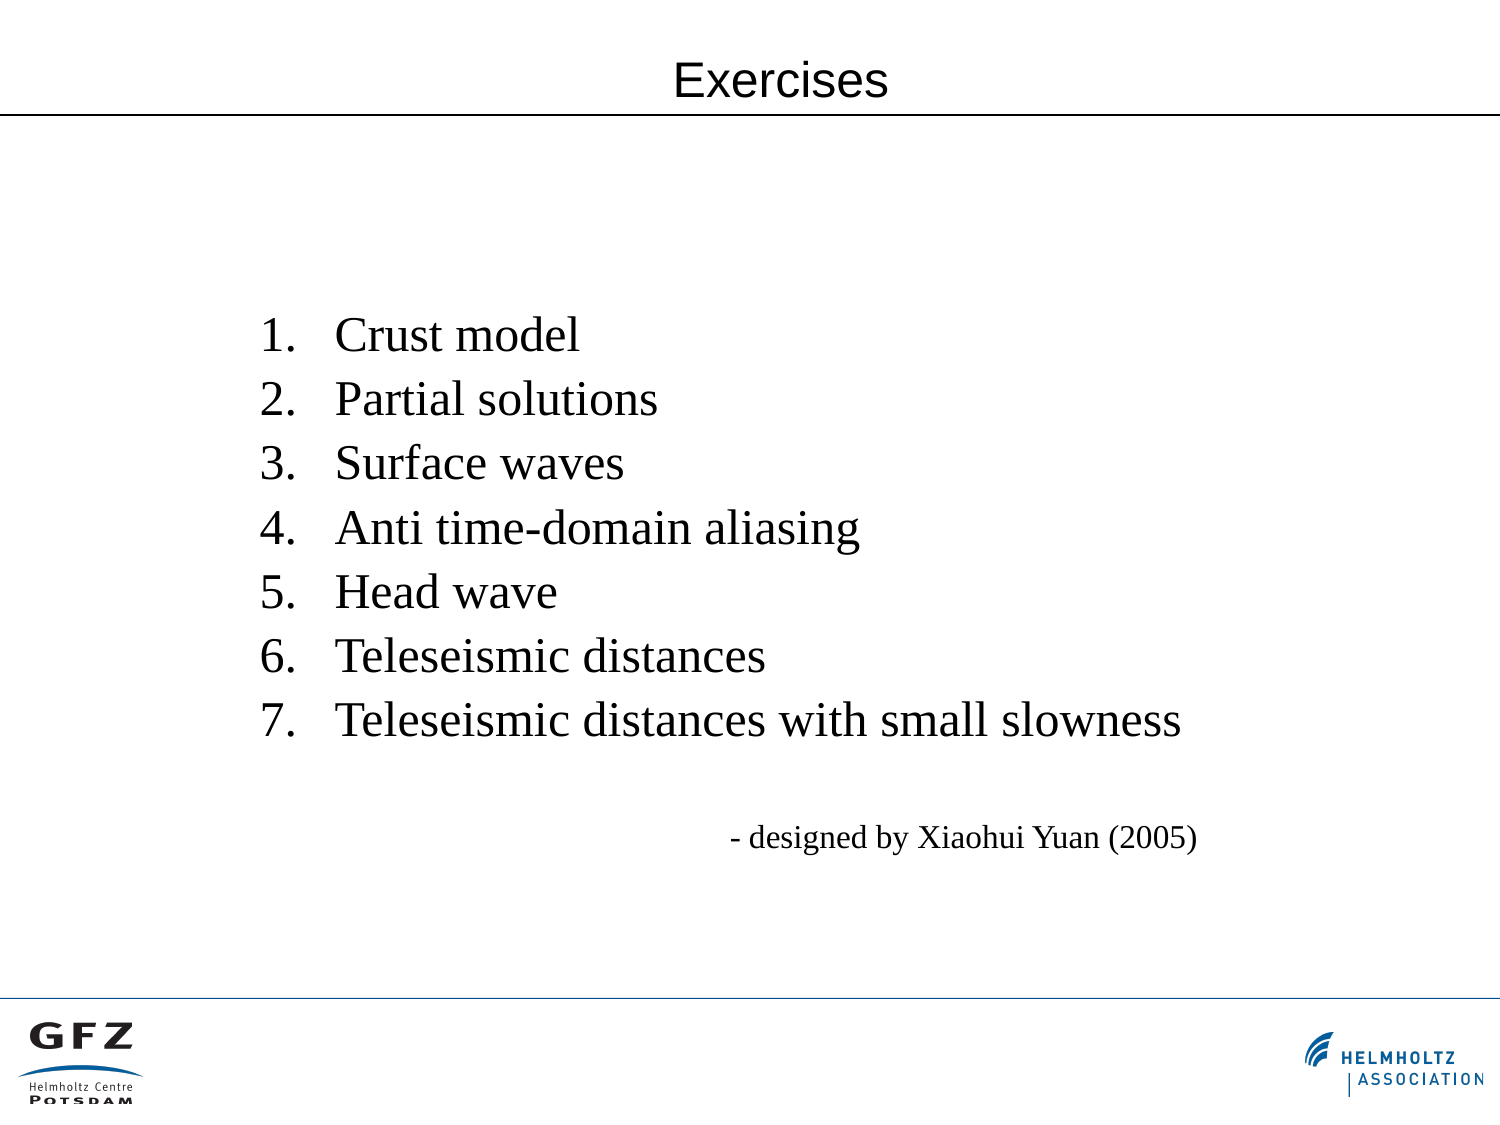

Exercises
Crust model
Partial solutions
Surface waves
Anti time-domain aliasing
Head wave
Teleseismic distances
Teleseismic distances with small slowness

                                                         - designed by Xiaohui Yuan (2005)